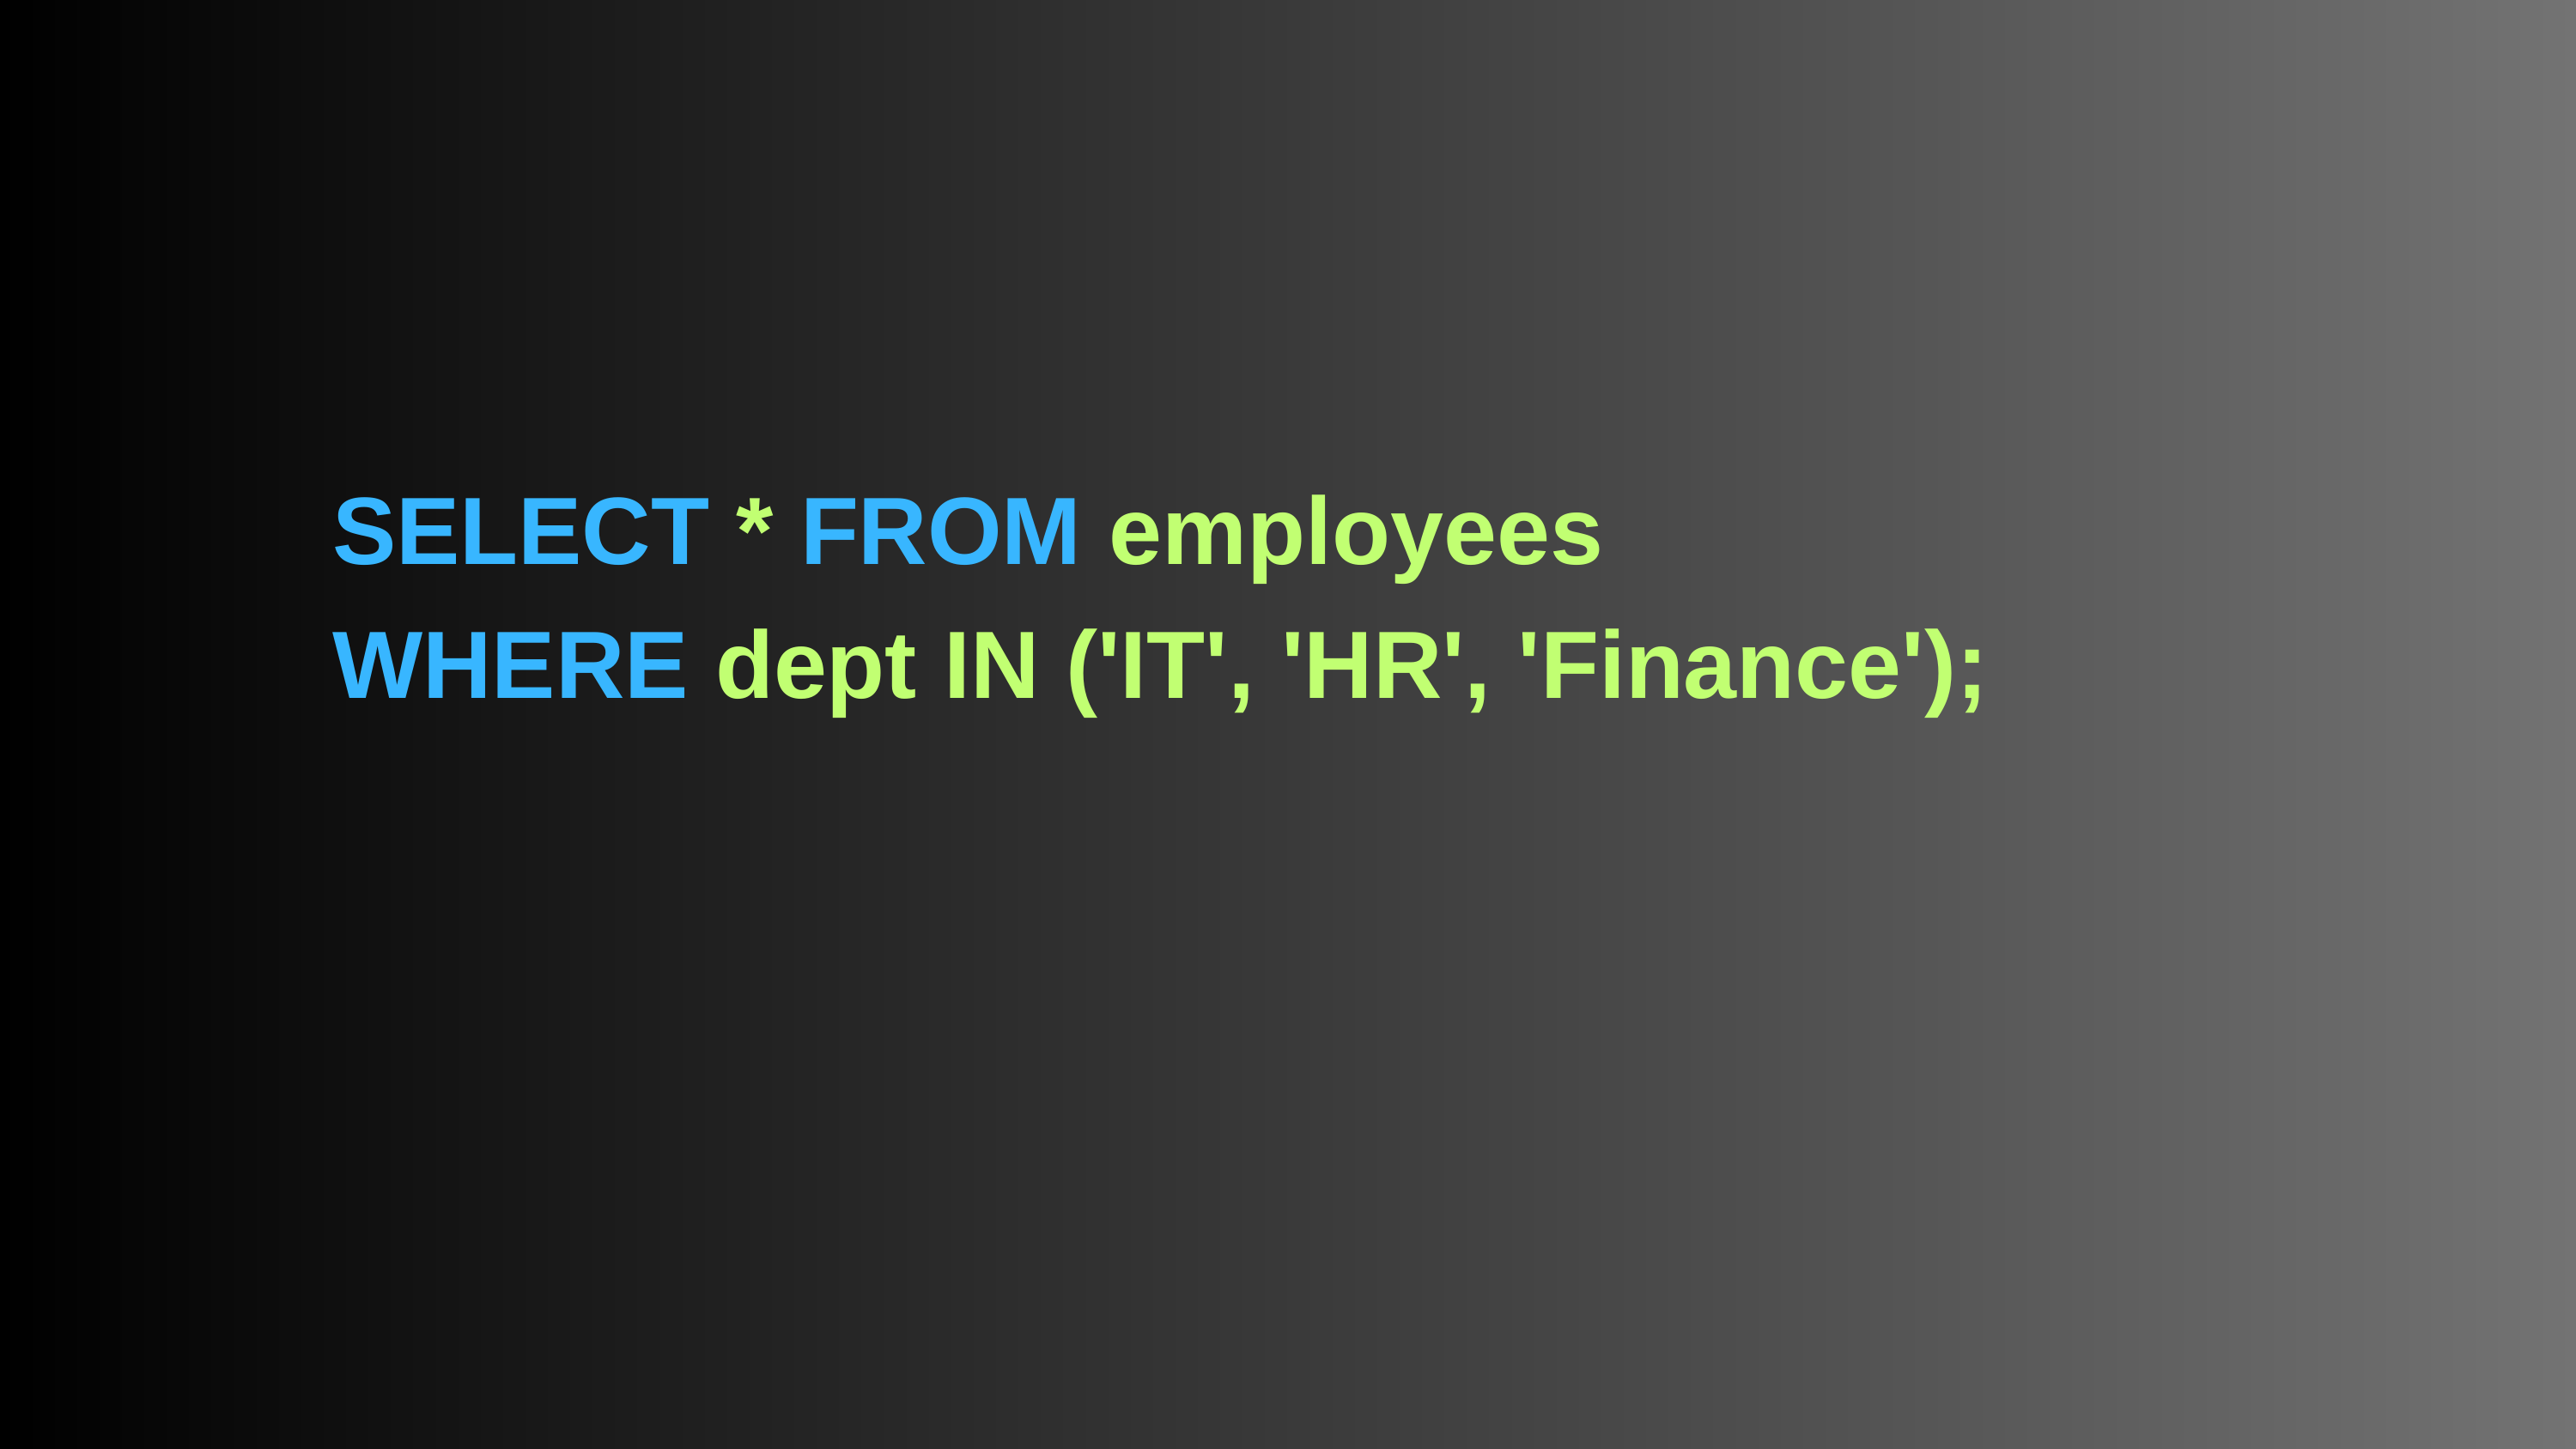

SELECT * FROM employees
WHERE dept IN ('IT', 'HR', 'Finance');